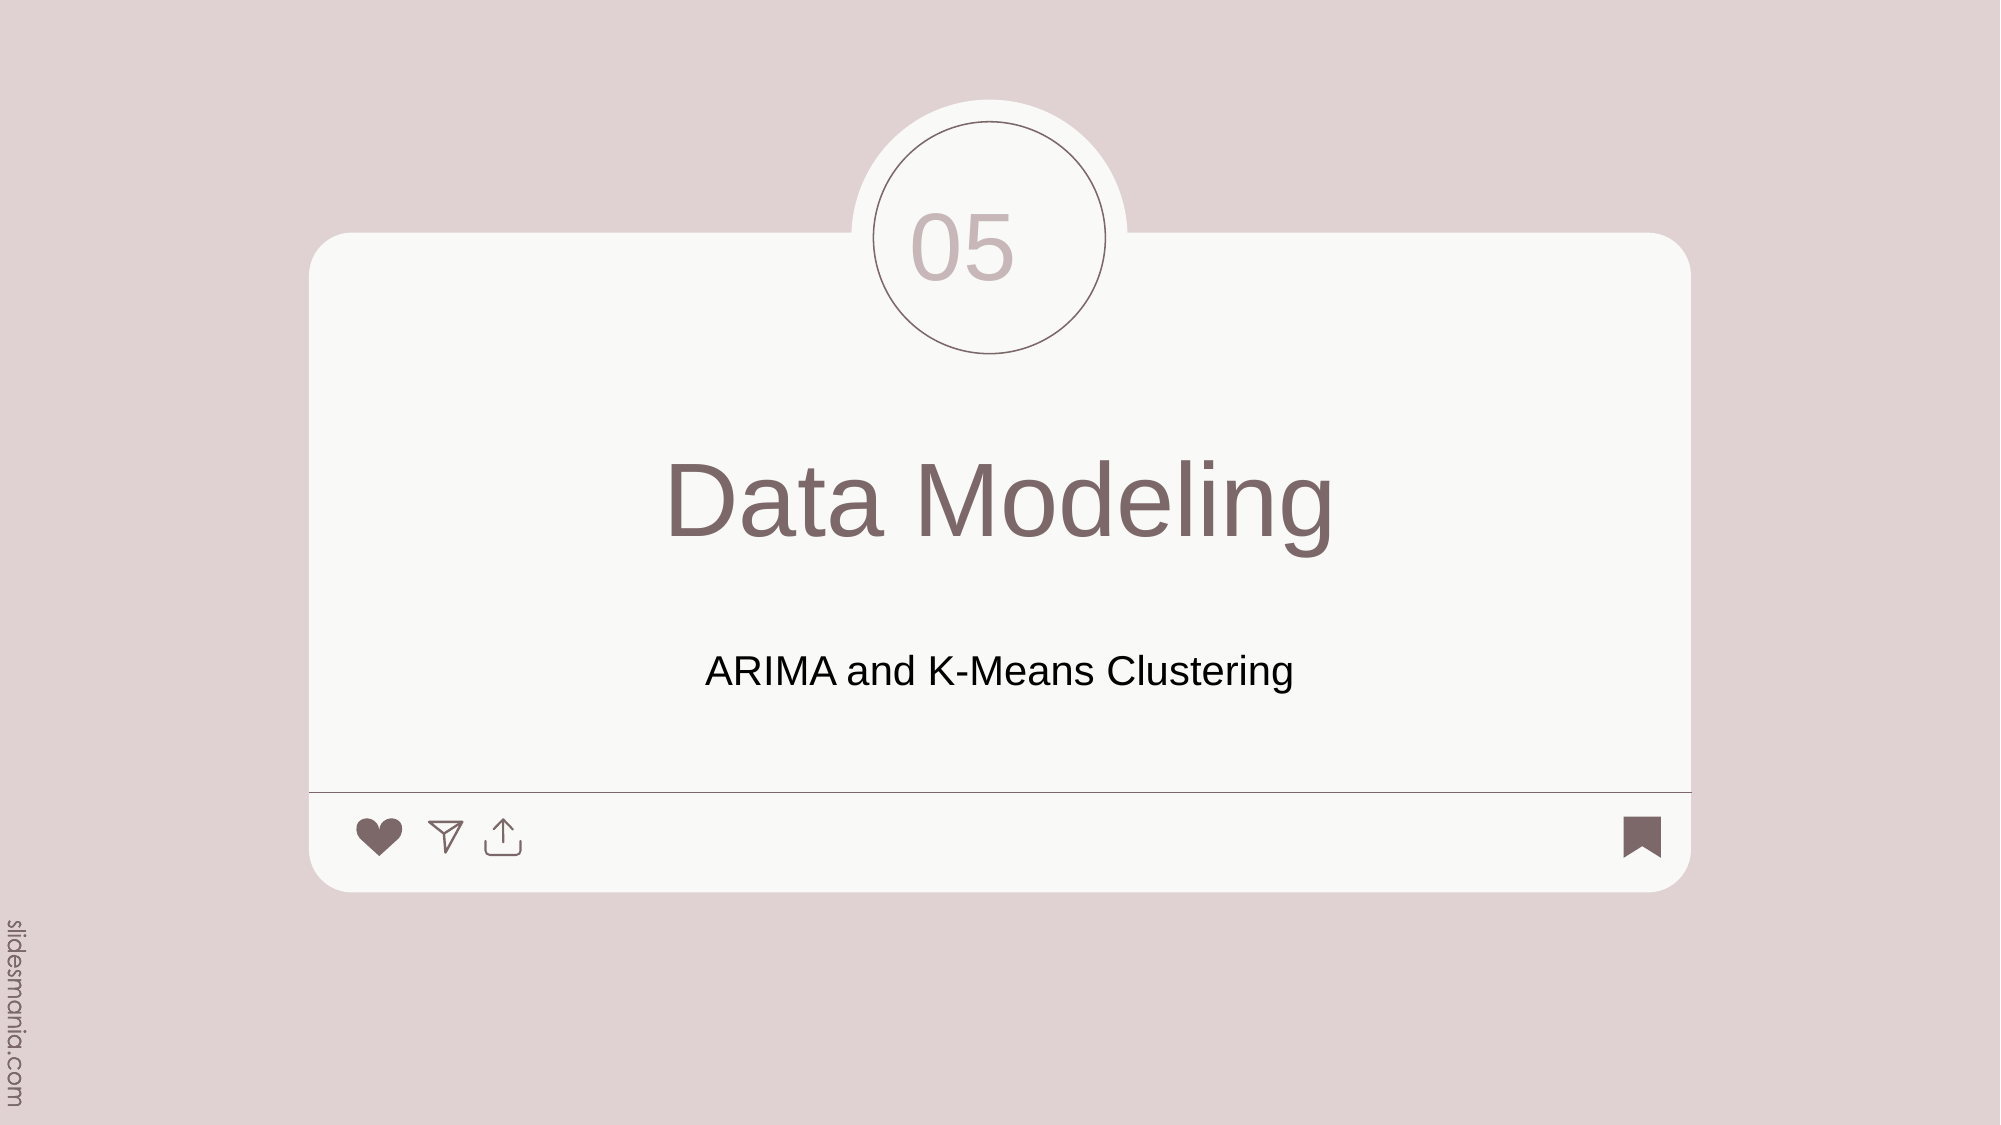

05
# Data Modeling
ARIMA and K-Means Clustering